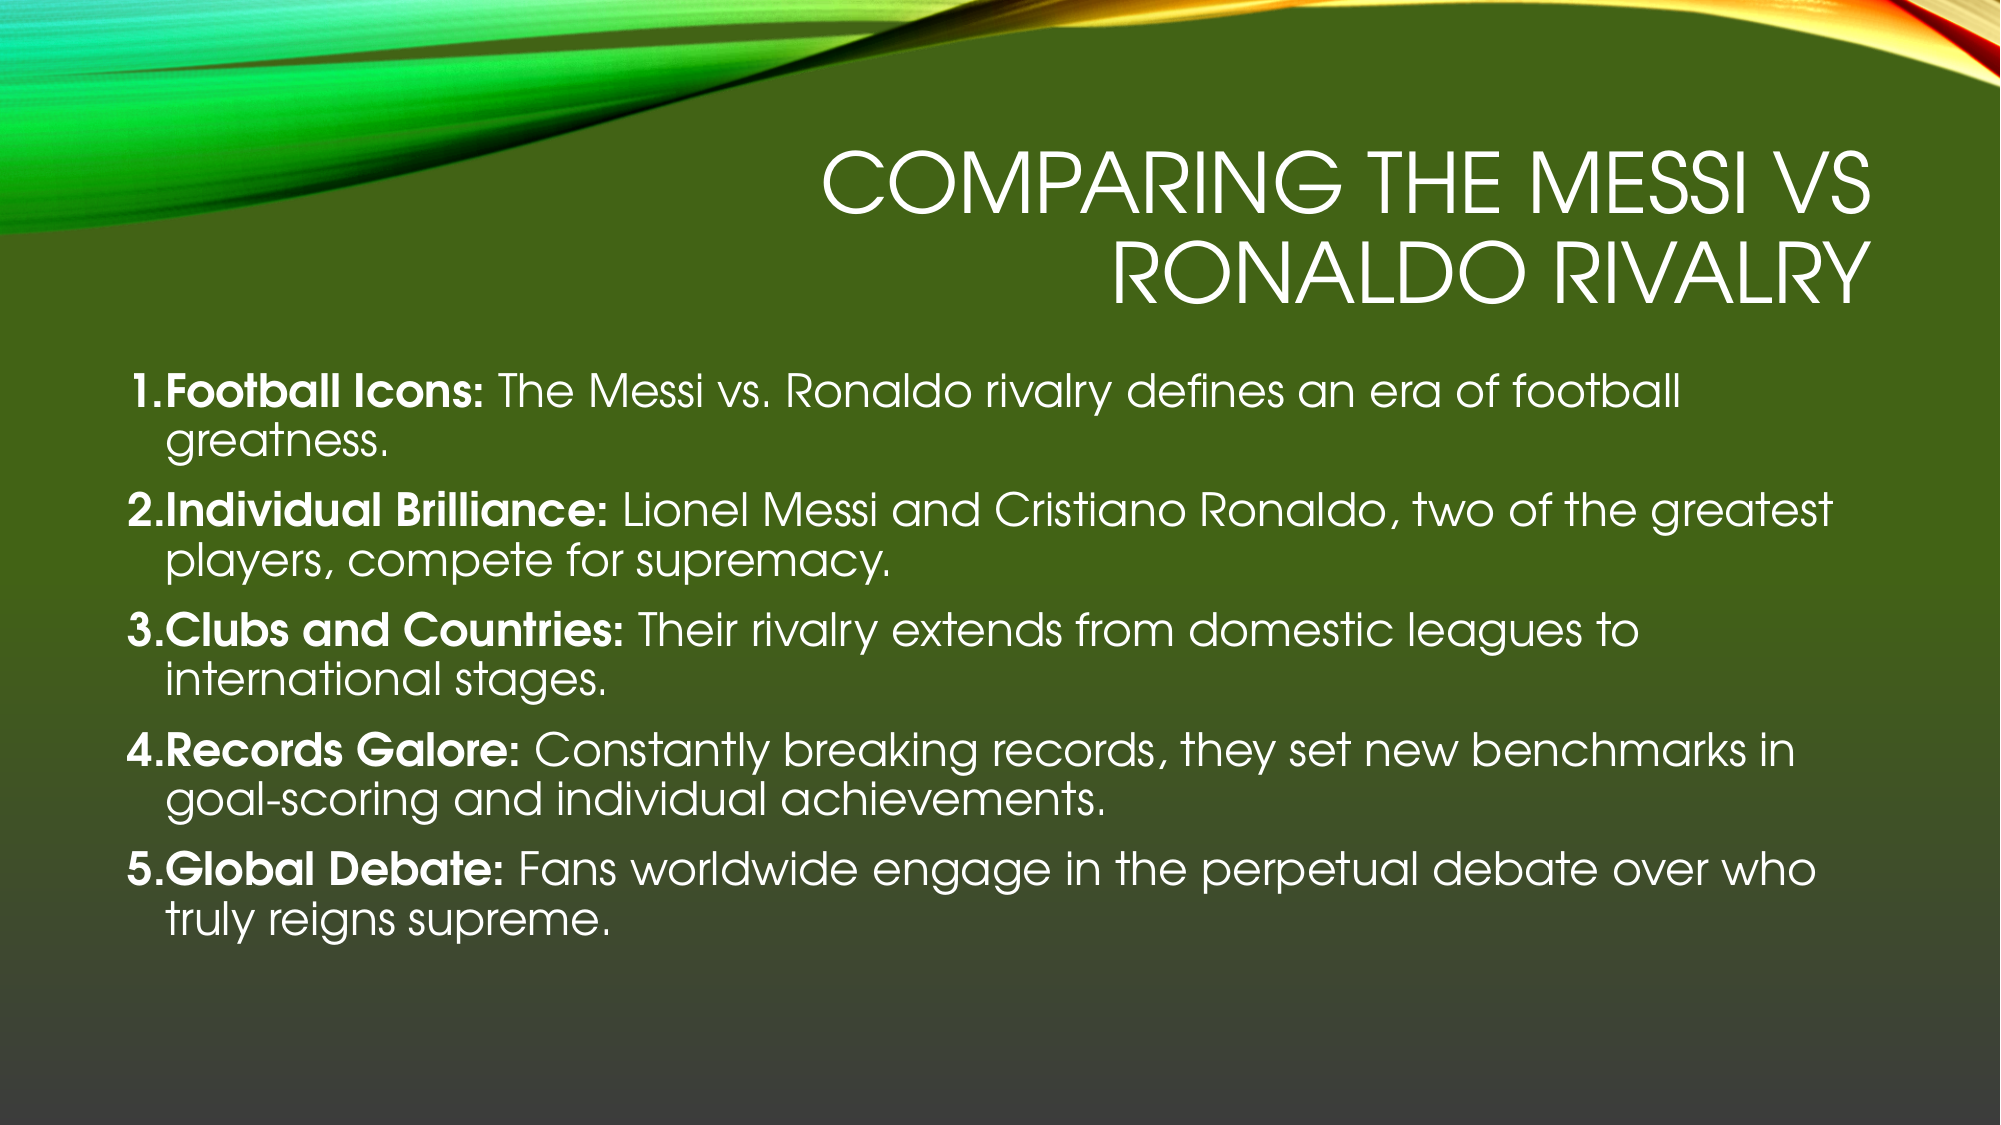

# Comparing the messi vs Ronaldo rivalry
Football Icons: The Messi vs. Ronaldo rivalry defines an era of football greatness.
Individual Brilliance: Lionel Messi and Cristiano Ronaldo, two of the greatest players, compete for supremacy.
Clubs and Countries: Their rivalry extends from domestic leagues to international stages.
Records Galore: Constantly breaking records, they set new benchmarks in goal-scoring and individual achievements.
Global Debate: Fans worldwide engage in the perpetual debate over who truly reigns supreme.